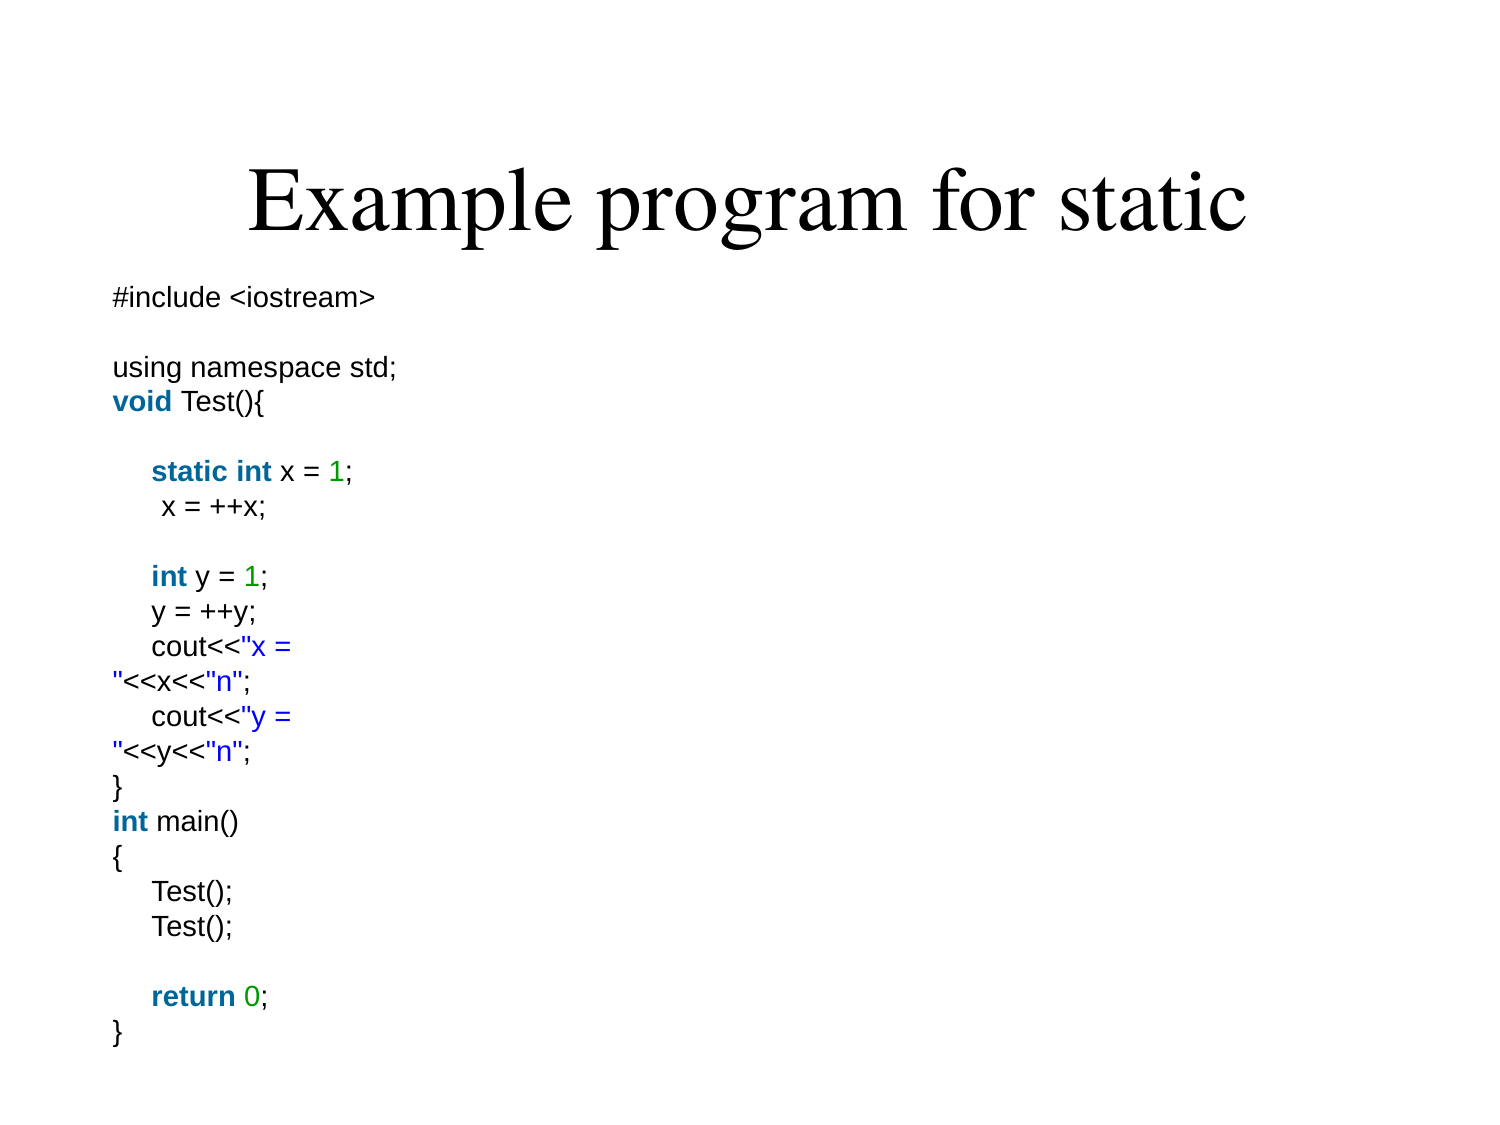

# Example program for static
#include <iostream>

using namespace std;
void Test(){

    static int x = 1;
     x = ++x;

    int y = 1;
    y = ++y;
    cout<<"x = "<<x<<"n";
    cout<<"y = "<<y<<"n";
}
int main()
{
    Test();
    Test();

    return 0;
}